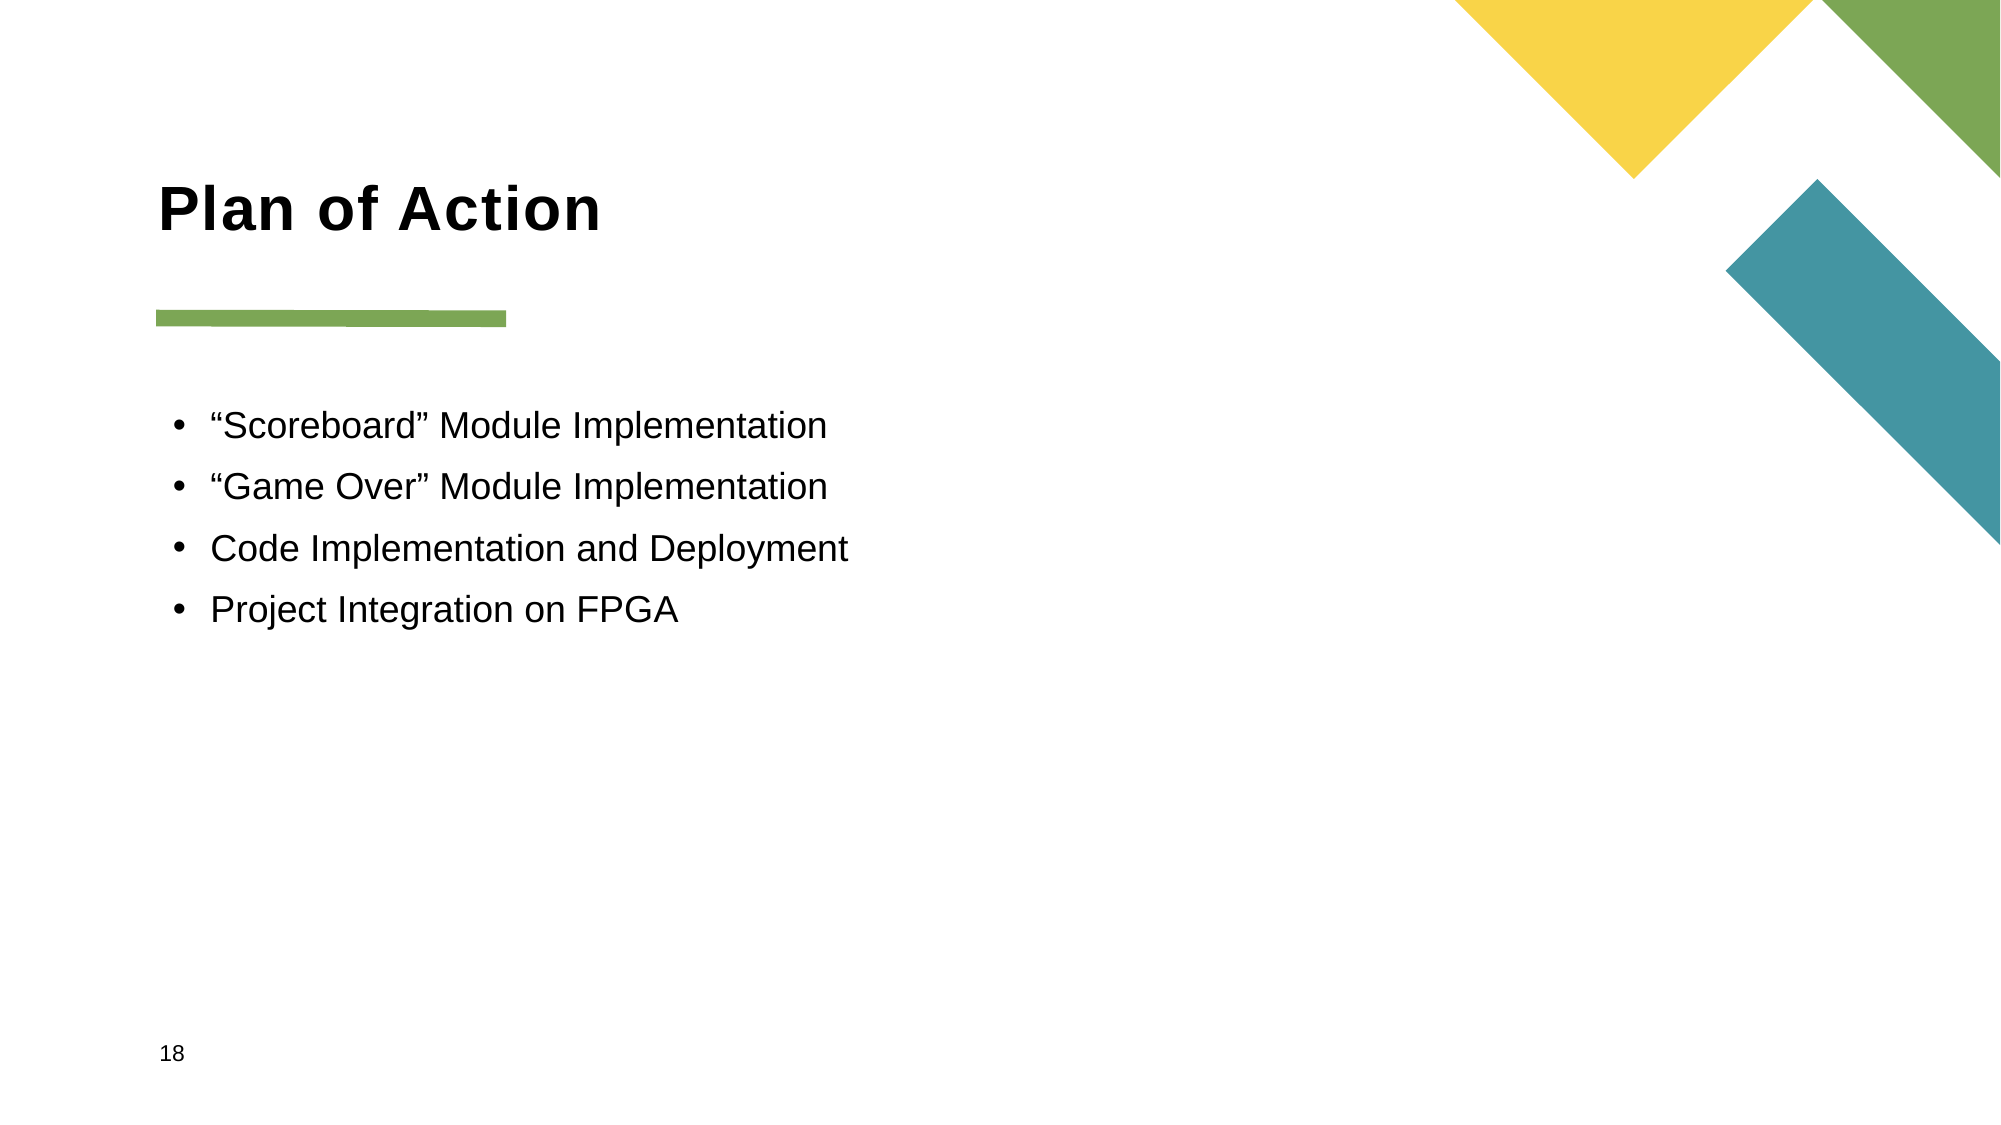

# Plan of Action
“Scoreboard” Module Implementation
“Game Over” Module Implementation
Code Implementation and Deployment
Project Integration on FPGA
18